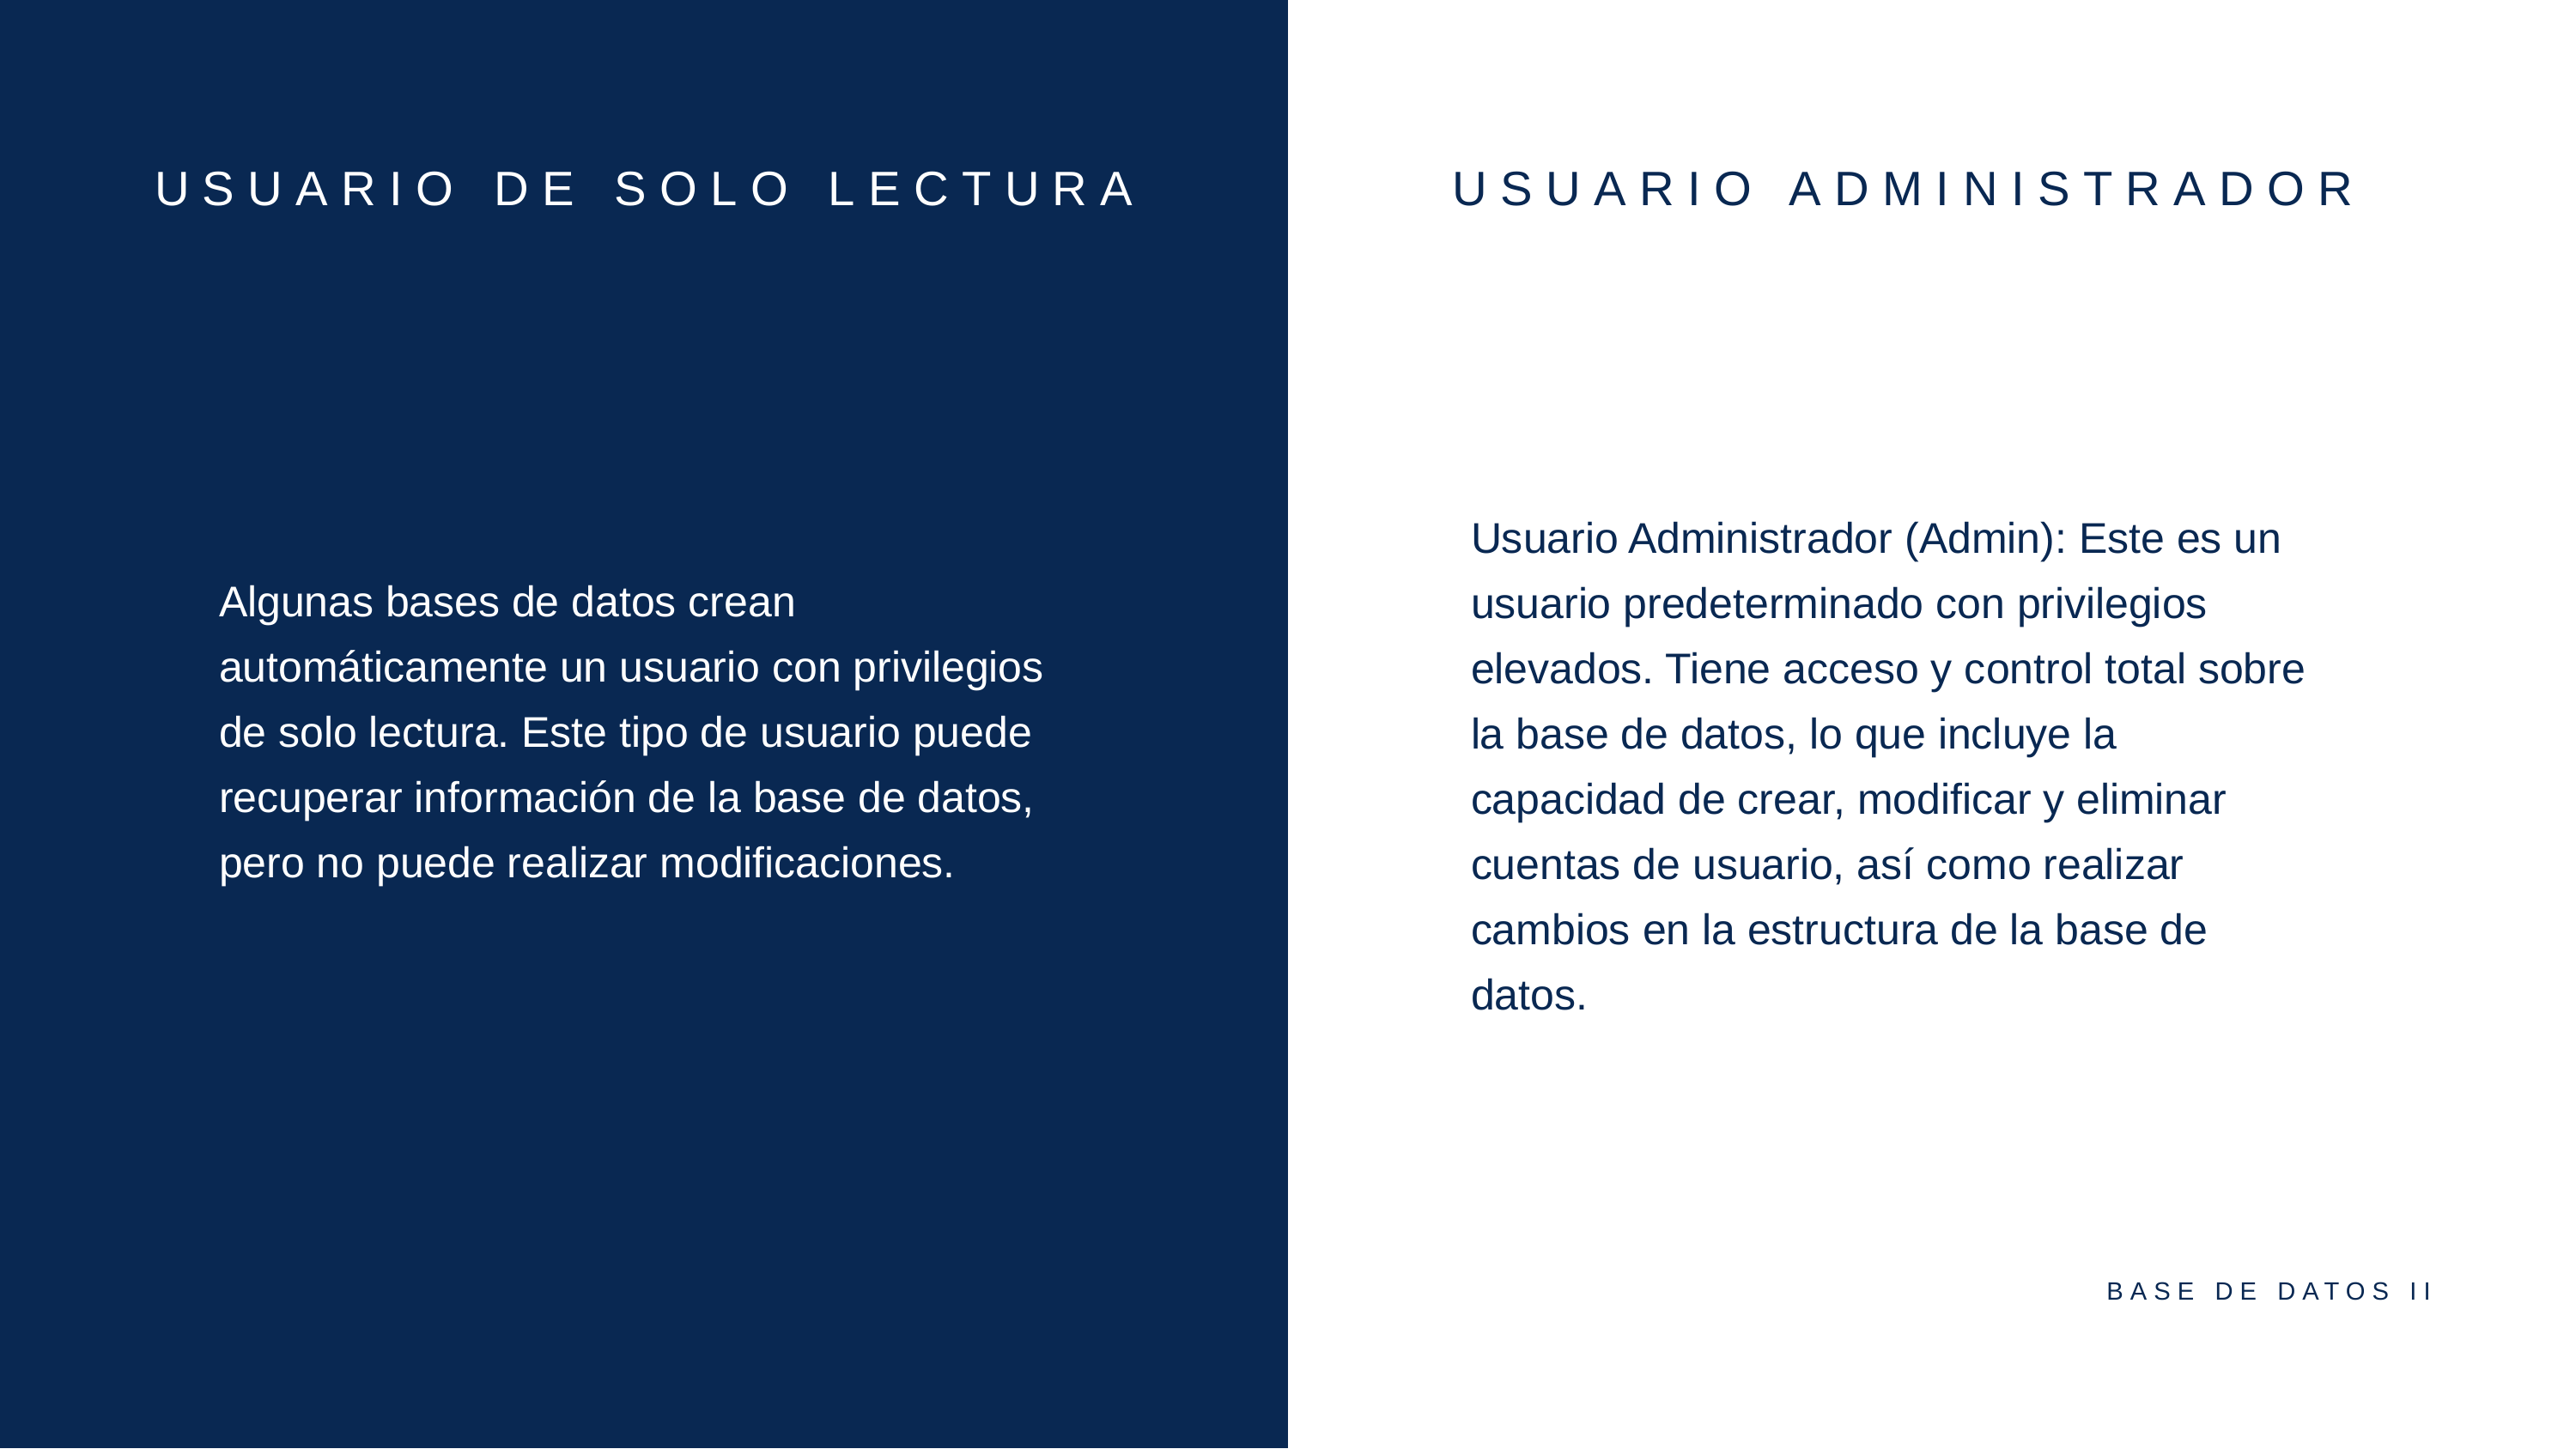

USUARIO DE SOLO LECTURA
USUARIO ADMINISTRADOR

Usuario Administrador (Admin): Este es un usuario predeterminado con privilegios elevados. Tiene acceso y control total sobre la base de datos, lo que incluye la capacidad de crear, modificar y eliminar cuentas de usuario, así como realizar cambios en la estructura de la base de datos.

Algunas bases de datos crean automáticamente un usuario con privilegios de solo lectura. Este tipo de usuario puede recuperar información de la base de datos, pero no puede realizar modificaciones.
BASE DE DATOS II